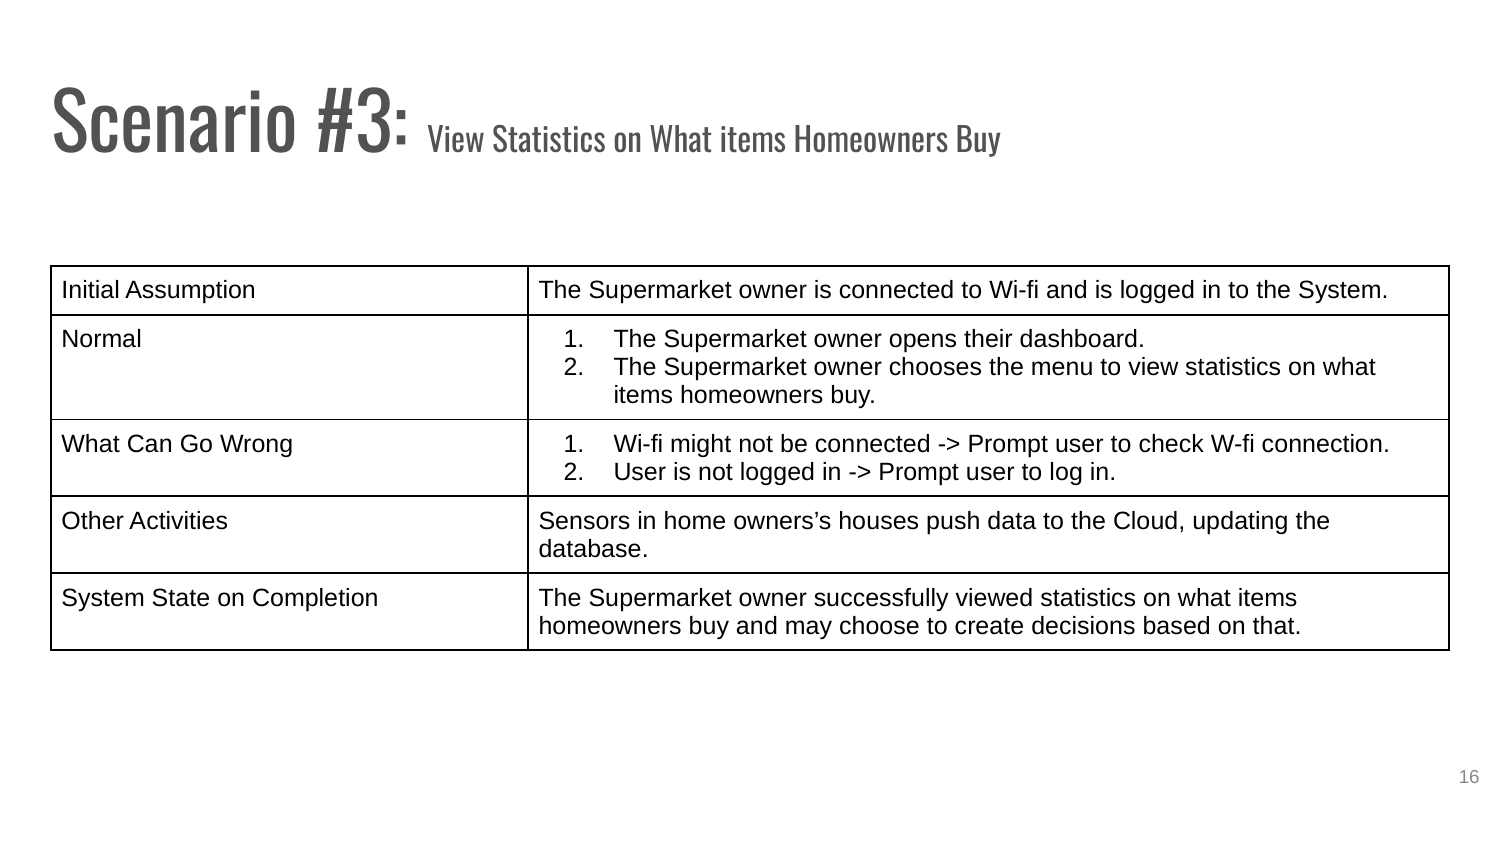

# Scenario #3: View Statistics on What items Homeowners Buy

| Initial Assumption | The Supermarket owner is connected to Wi-fi and is logged in to the System. |
| --- | --- |
| Normal | The Supermarket owner opens their dashboard. The Supermarket owner chooses the menu to view statistics on what items homeowners buy. |
| What Can Go Wrong | Wi-fi might not be connected -> Prompt user to check W-fi connection. User is not logged in -> Prompt user to log in. |
| Other Activities | Sensors in home owners’s houses push data to the Cloud, updating the database. |
| System State on Completion | The Supermarket owner successfully viewed statistics on what items homeowners buy and may choose to create decisions based on that. |
16